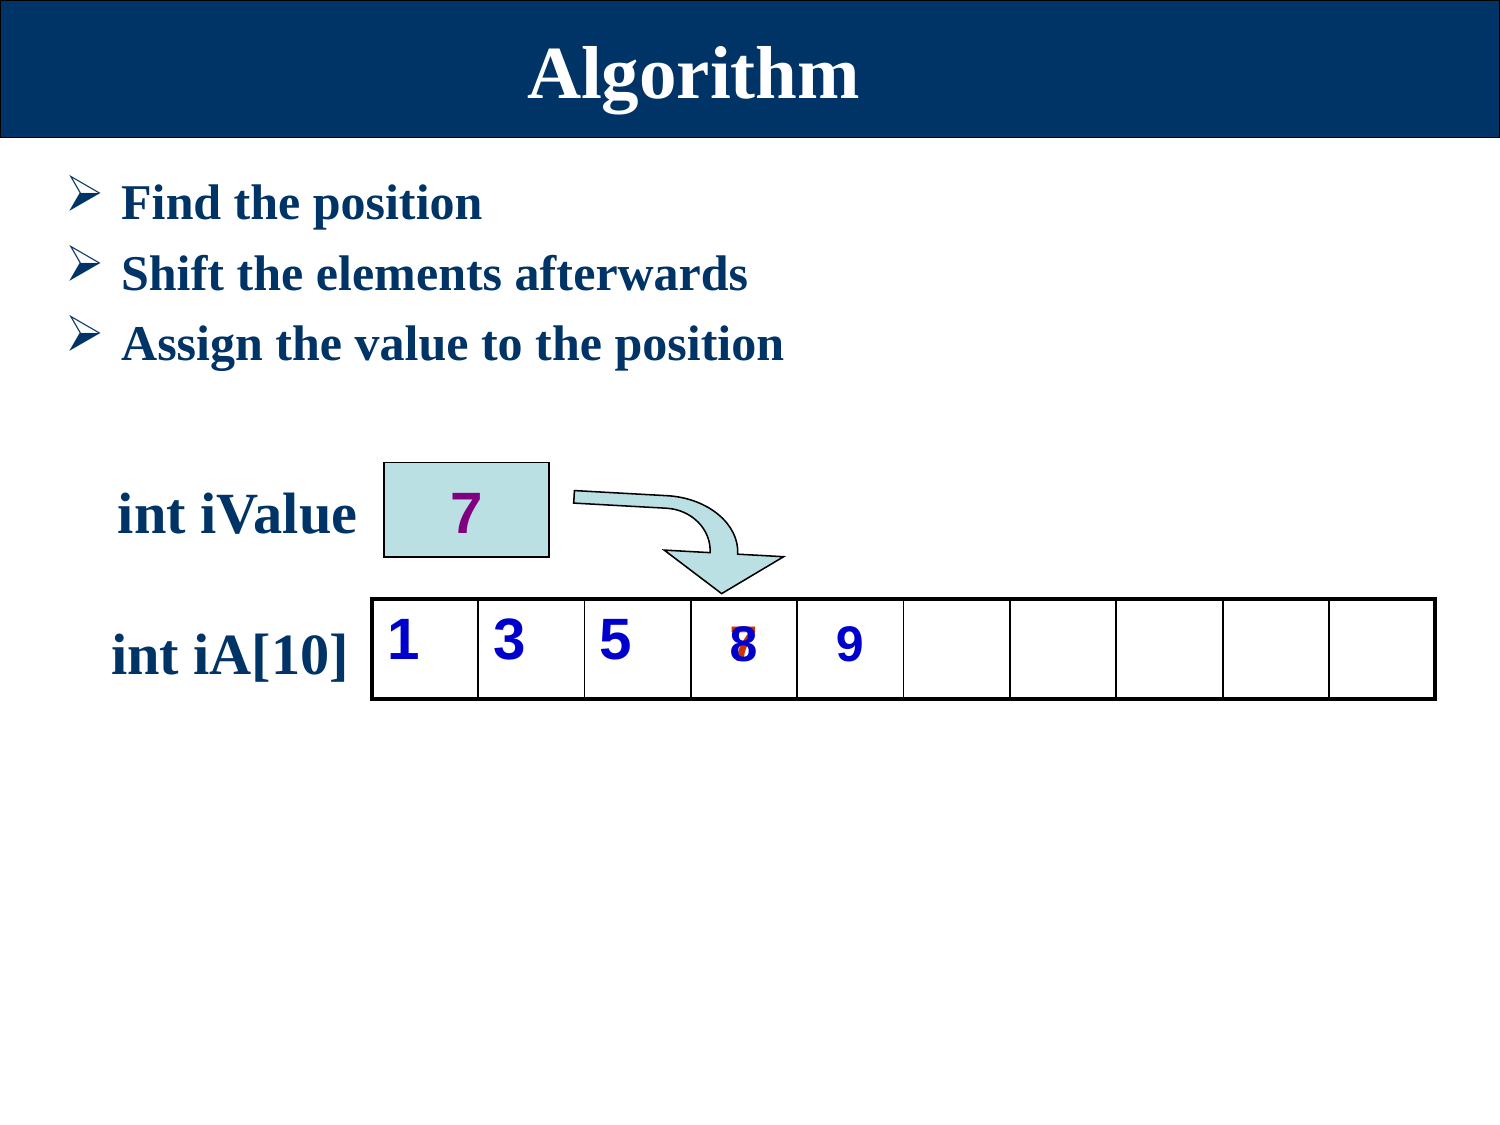

# Algorithm
Find the position
Shift the elements afterwards
Assign the value to the position

7
int iValue
| 1 | 3 | 5 |  |  |  |  |  |  |  |
| --- | --- | --- | --- | --- | --- | --- | --- | --- | --- |
8
9
int iA[10]
7